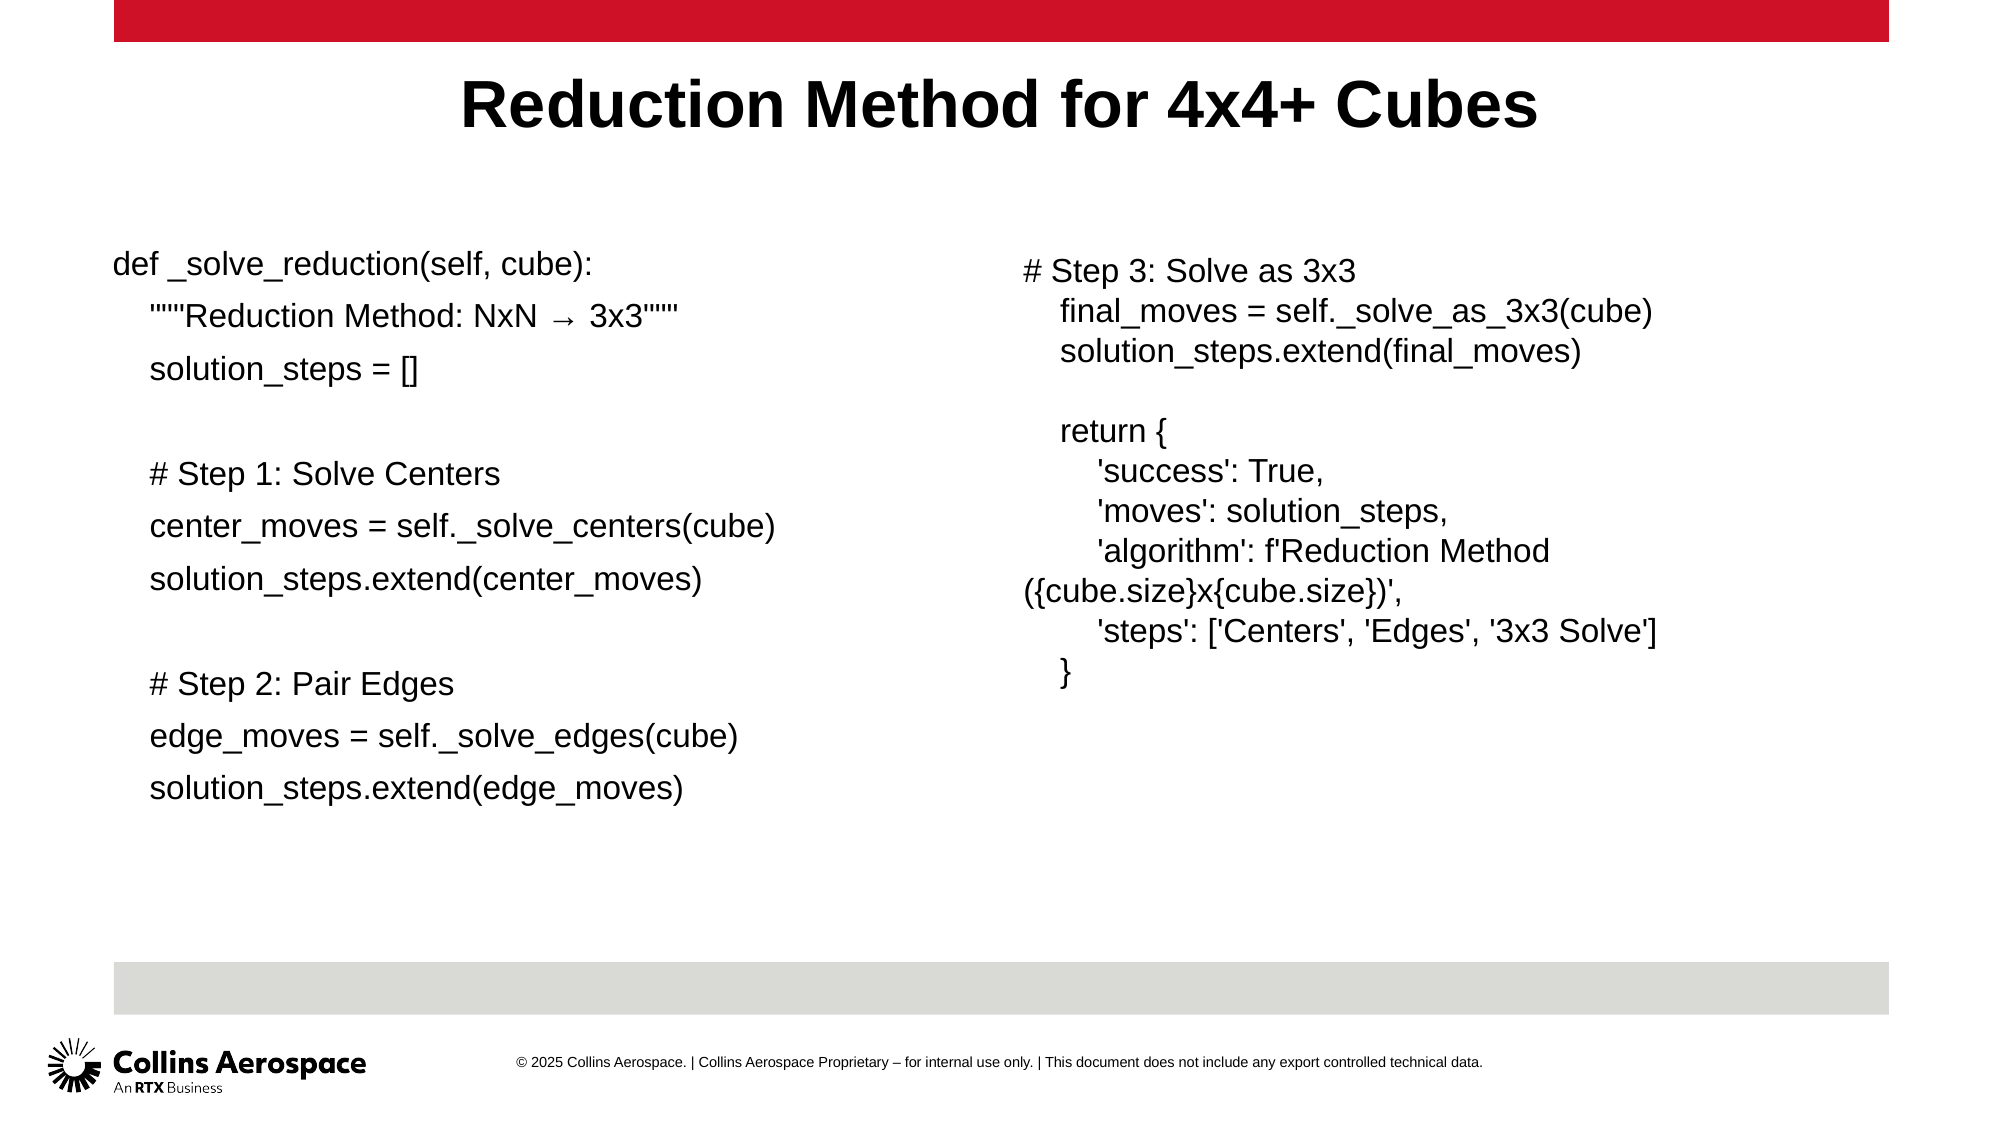

# Reduction Method for 4x4+ Cubes
def _solve_reduction(self, cube):
    """Reduction Method: NxN → 3x3"""
    solution_steps = []

    # Step 1: Solve Centers
    center_moves = self._solve_centers(cube)
    solution_steps.extend(center_moves)

    # Step 2: Pair Edges
    edge_moves = self._solve_edges(cube)
    solution_steps.extend(edge_moves)

# Step 3: Solve as 3x3
    final_moves = self._solve_as_3x3(cube)
    solution_steps.extend(final_moves)

    return {
        'success': True,
        'moves': solution_steps,
        'algorithm': f'Reduction Method ({cube.size}x{cube.size})',
        'steps': ['Centers', 'Edges', '3x3 Solve']
    }

© 2025 Collins Aerospace. | Collins Aerospace Proprietary – for internal use only. | This document does not include any export controlled technical data.